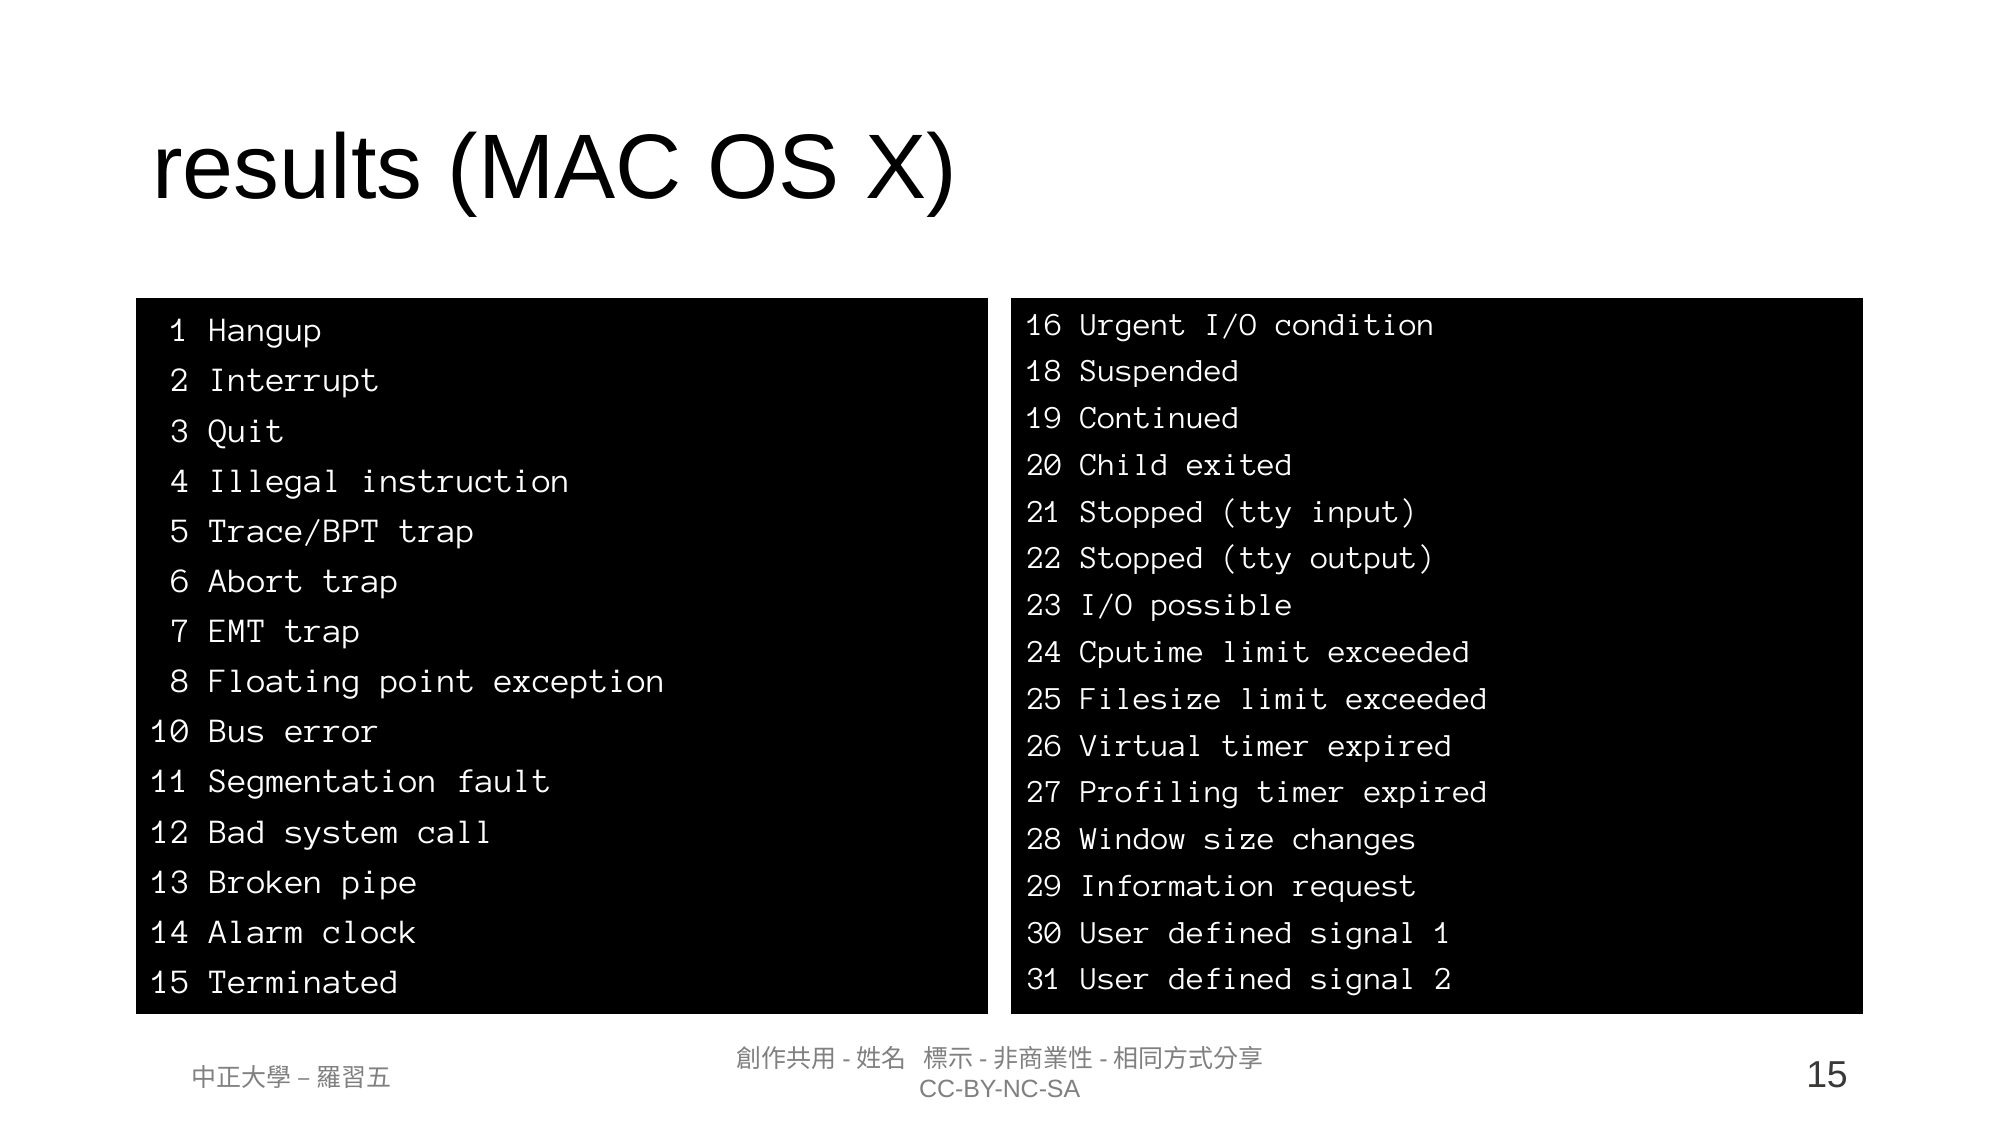

# results (MAC OS X)
 1 Hangup
 2 Interrupt
 3 Quit
 4 Illegal instruction
 5 Trace/BPT trap
 6 Abort trap
 7 EMT trap
 8 Floating point exception
10 Bus error
11 Segmentation fault
12 Bad system call
13 Broken pipe
14 Alarm clock
15 Terminated
16 Urgent I/O condition
18 Suspended
19 Continued
20 Child exited
21 Stopped (tty input)
22 Stopped (tty output)
23 I/O possible
24 Cputime limit exceeded
25 Filesize limit exceeded
26 Virtual timer expired
27 Profiling timer expired
28 Window size changes
29 Information request
30 User defined signal 1
31 User defined signal 2